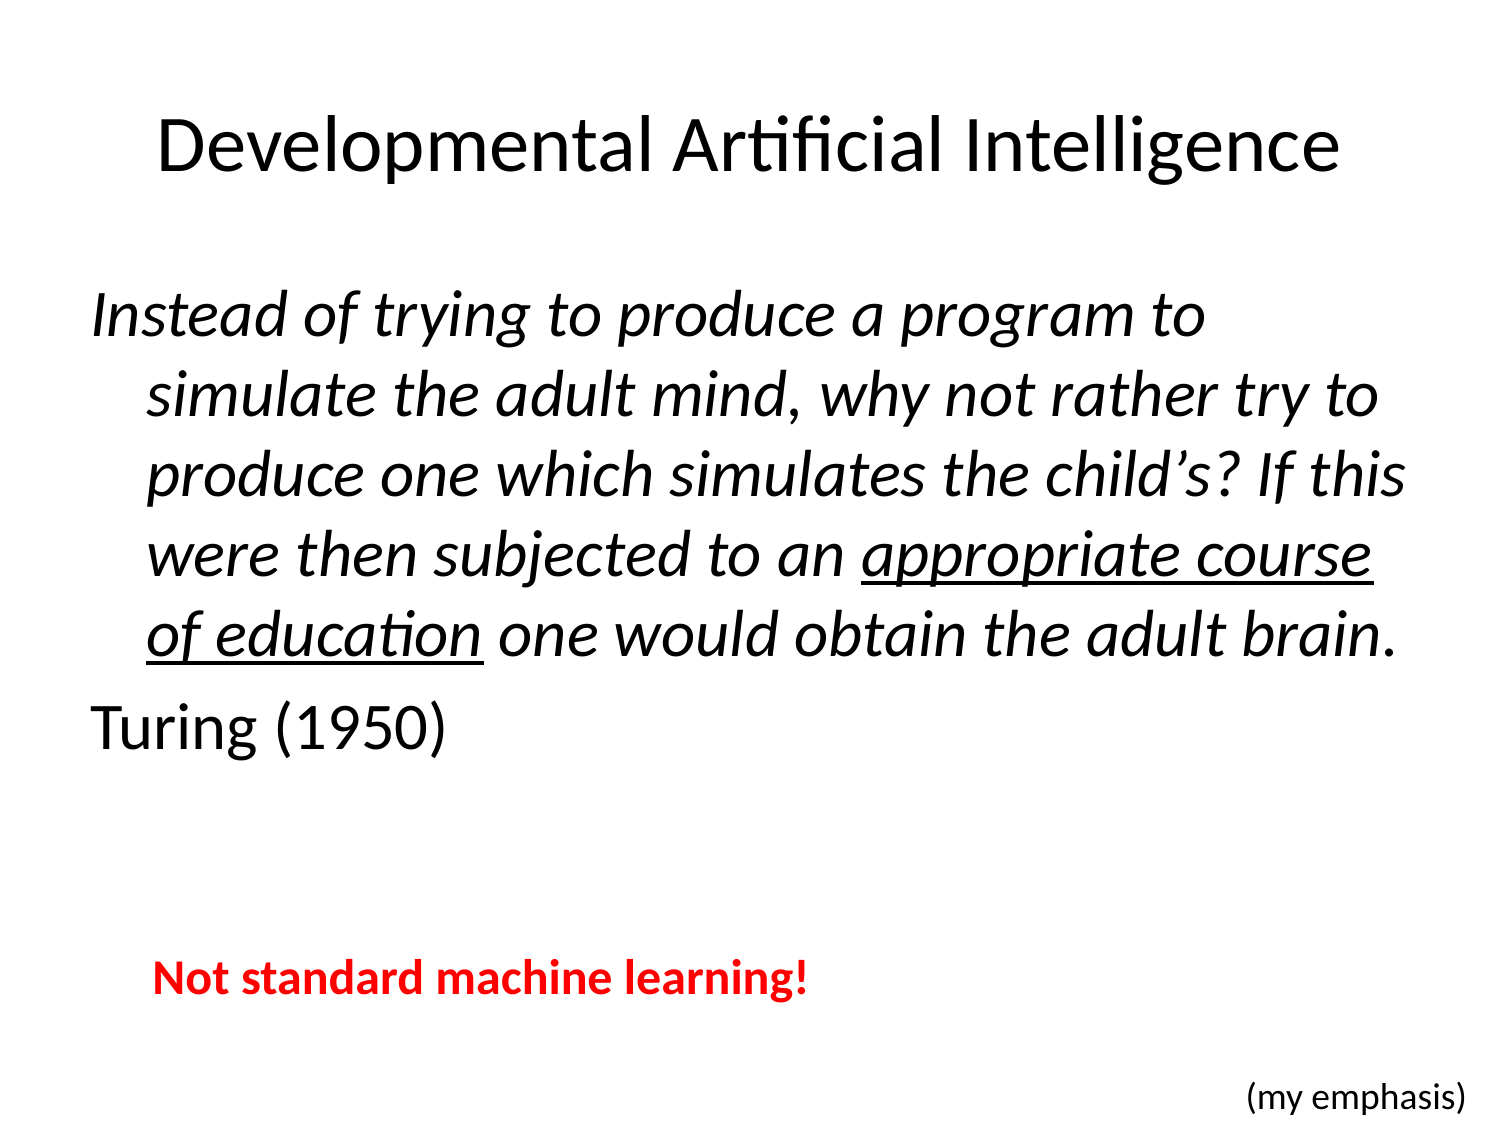

# Developmental Artificial Intelligence
Instead of trying to produce a program to simulate the adult mind, why not rather try to produce one which simulates the child’s? If this were then subjected to an appropriate course of education one would obtain the adult brain.
Turing (1950)

Not standard machine learning!
(my emphasis)